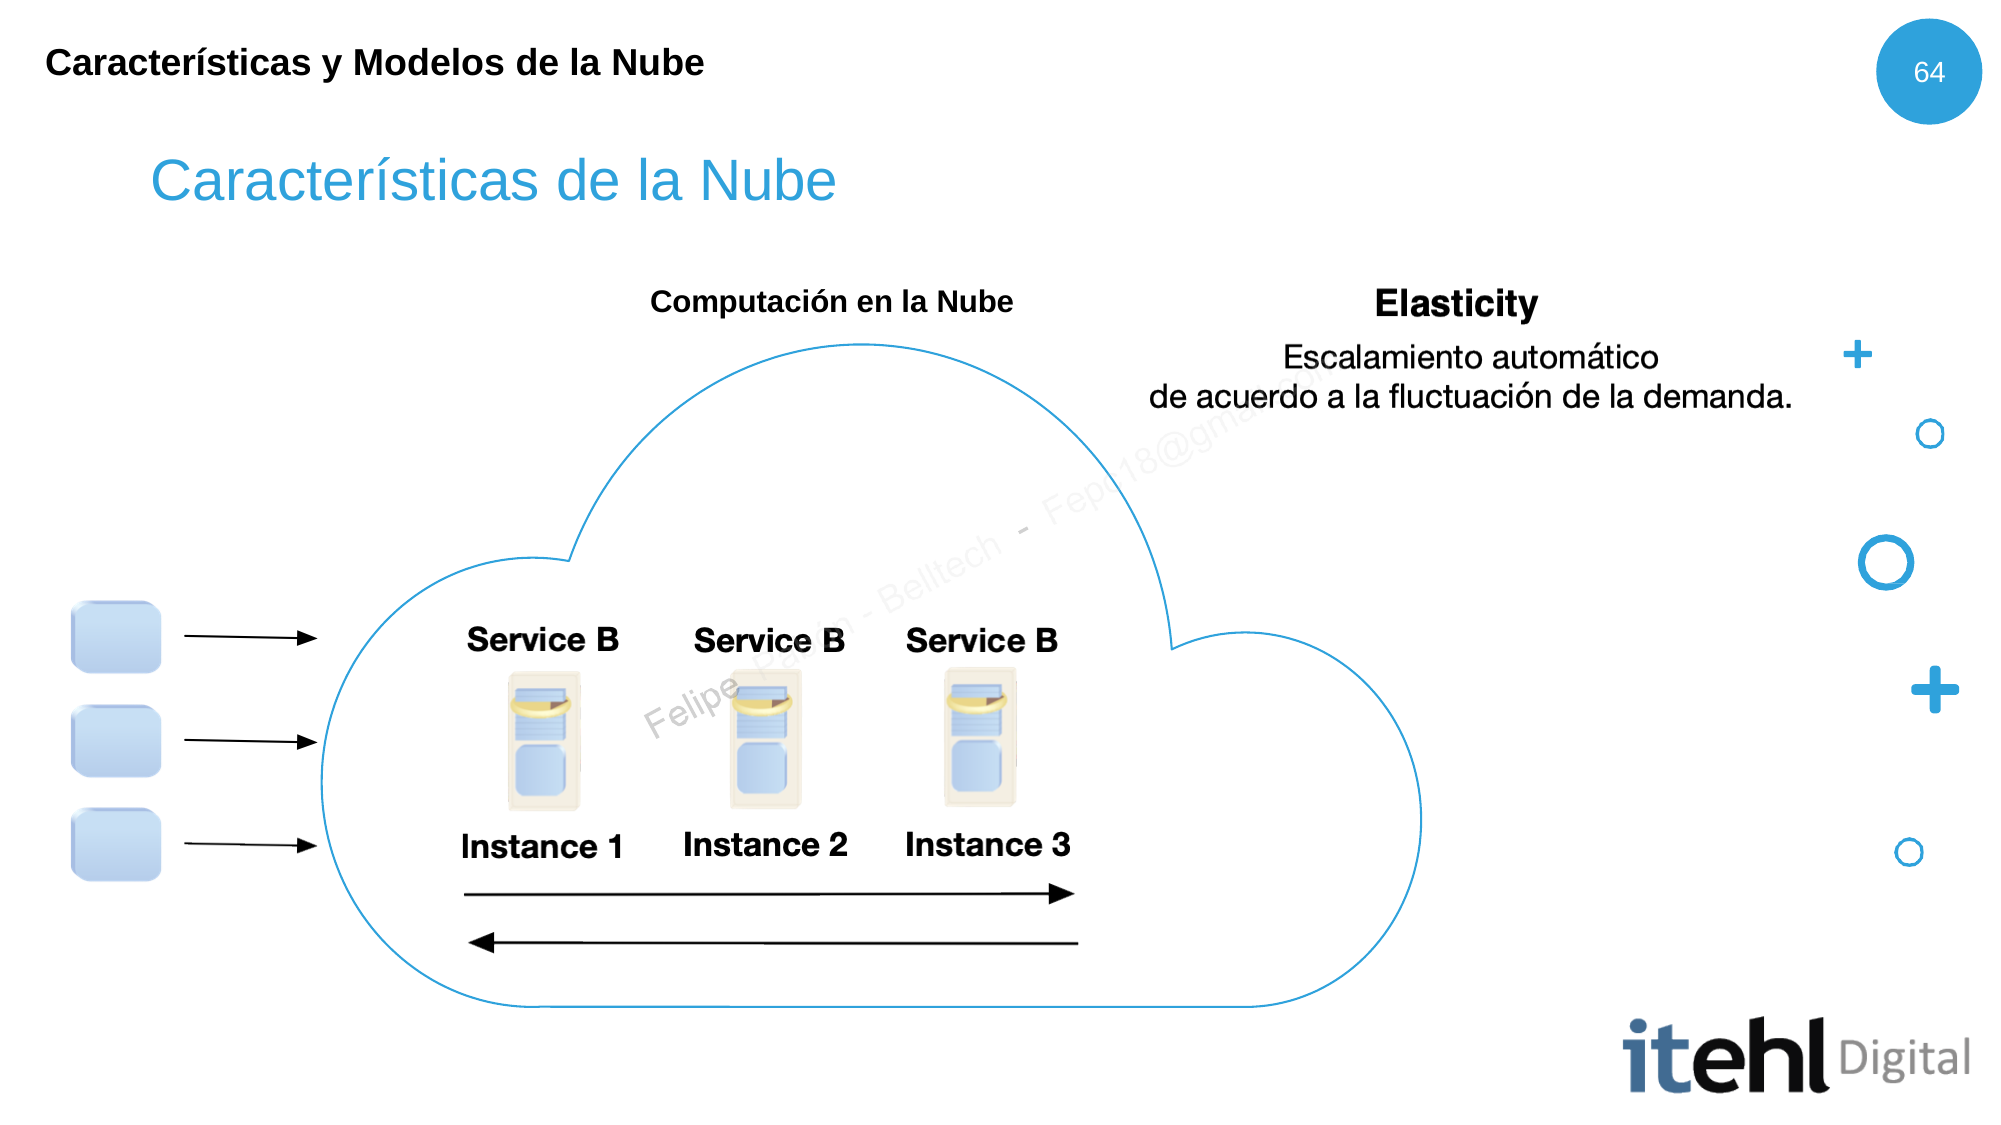

Características y Modelos de la Nube
64
# Características de la Nube

Computación en la Nube